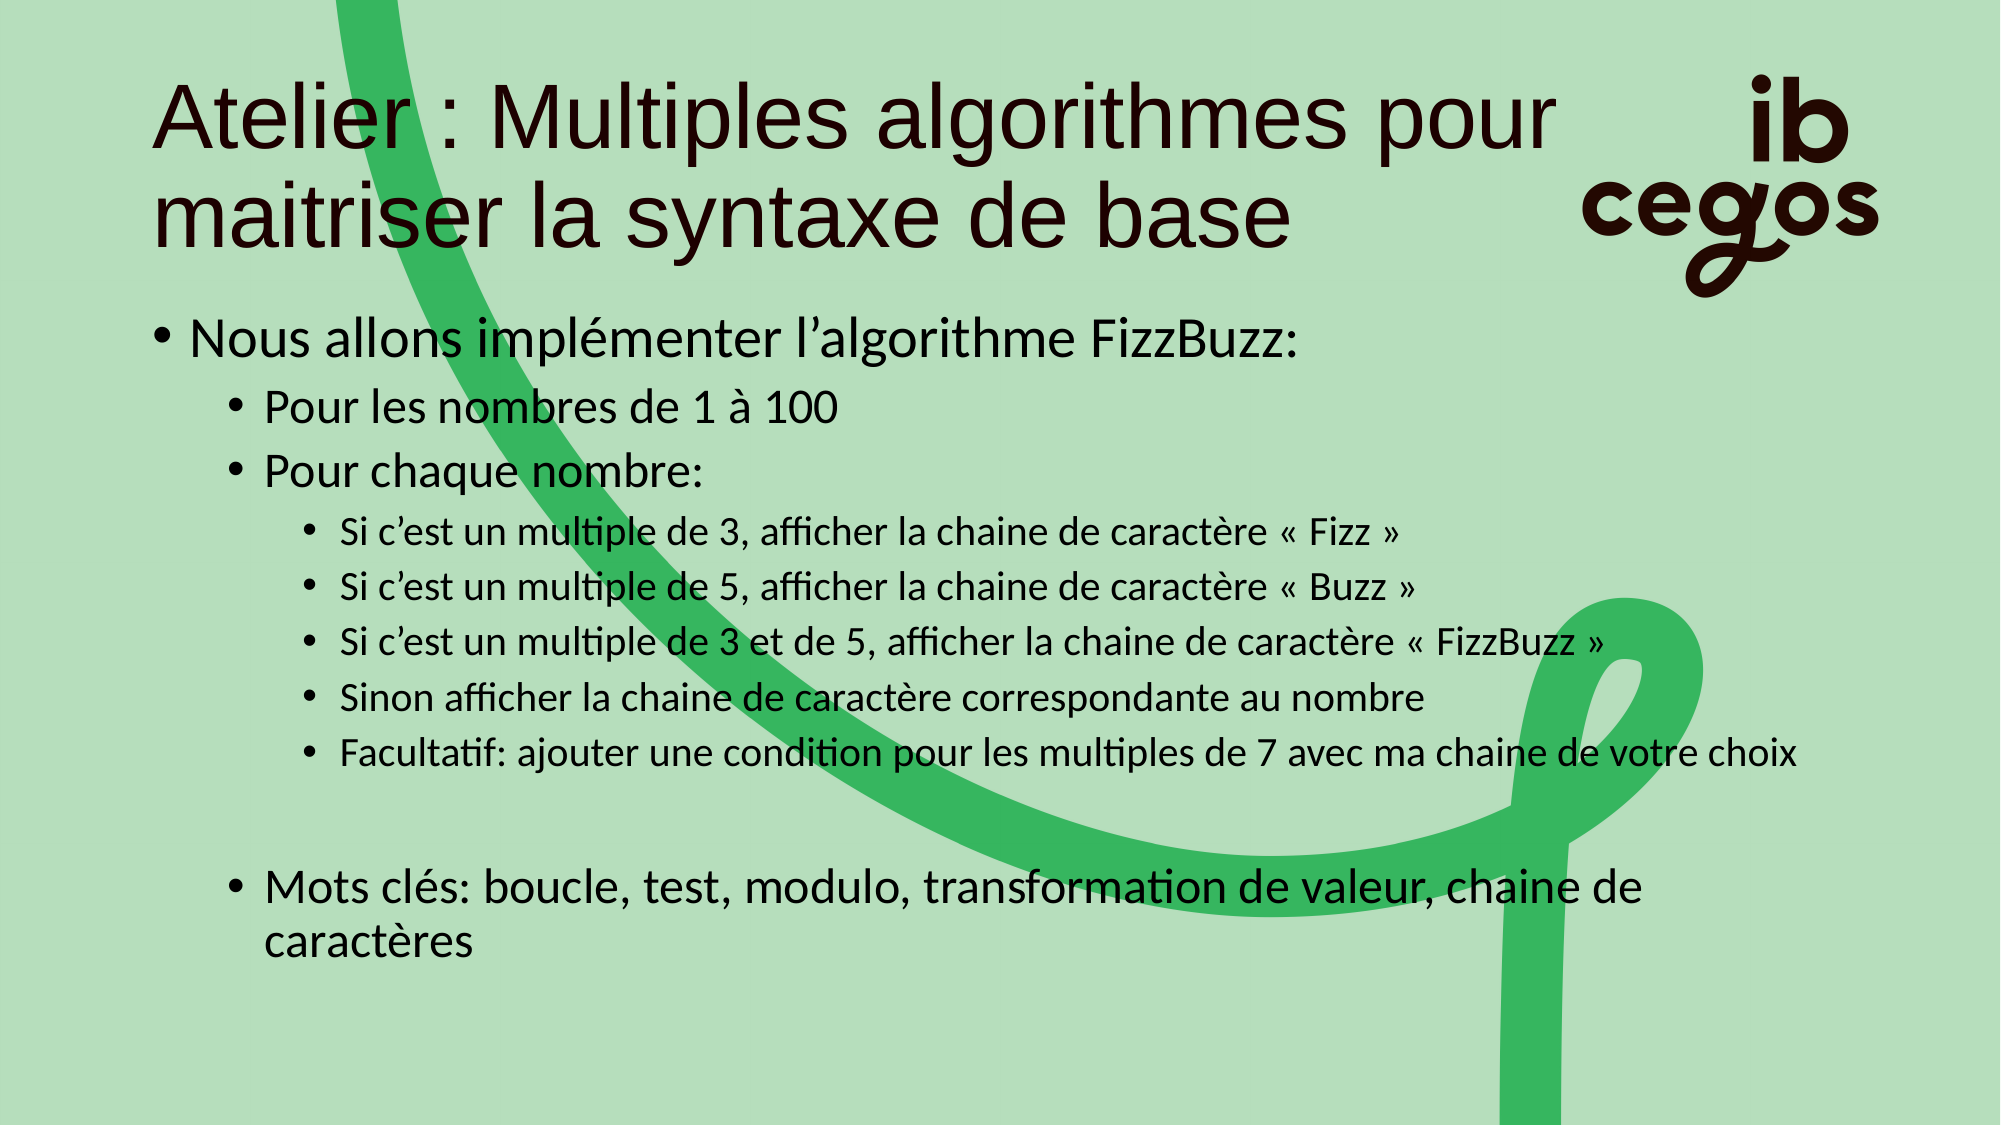

# Atelier : Multiples algorithmes pour maitriser la syntaxe de base
Nous allons implémenter l’algorithme FizzBuzz:
Pour les nombres de 1 à 100
Pour chaque nombre:
Si c’est un multiple de 3, afficher la chaine de caractère « Fizz »
Si c’est un multiple de 5, afficher la chaine de caractère « Buzz »
Si c’est un multiple de 3 et de 5, afficher la chaine de caractère « FizzBuzz »
Sinon afficher la chaine de caractère correspondante au nombre
Facultatif: ajouter une condition pour les multiples de 7 avec ma chaine de votre choix

Mots clés: boucle, test, modulo, transformation de valeur, chaine de caractères